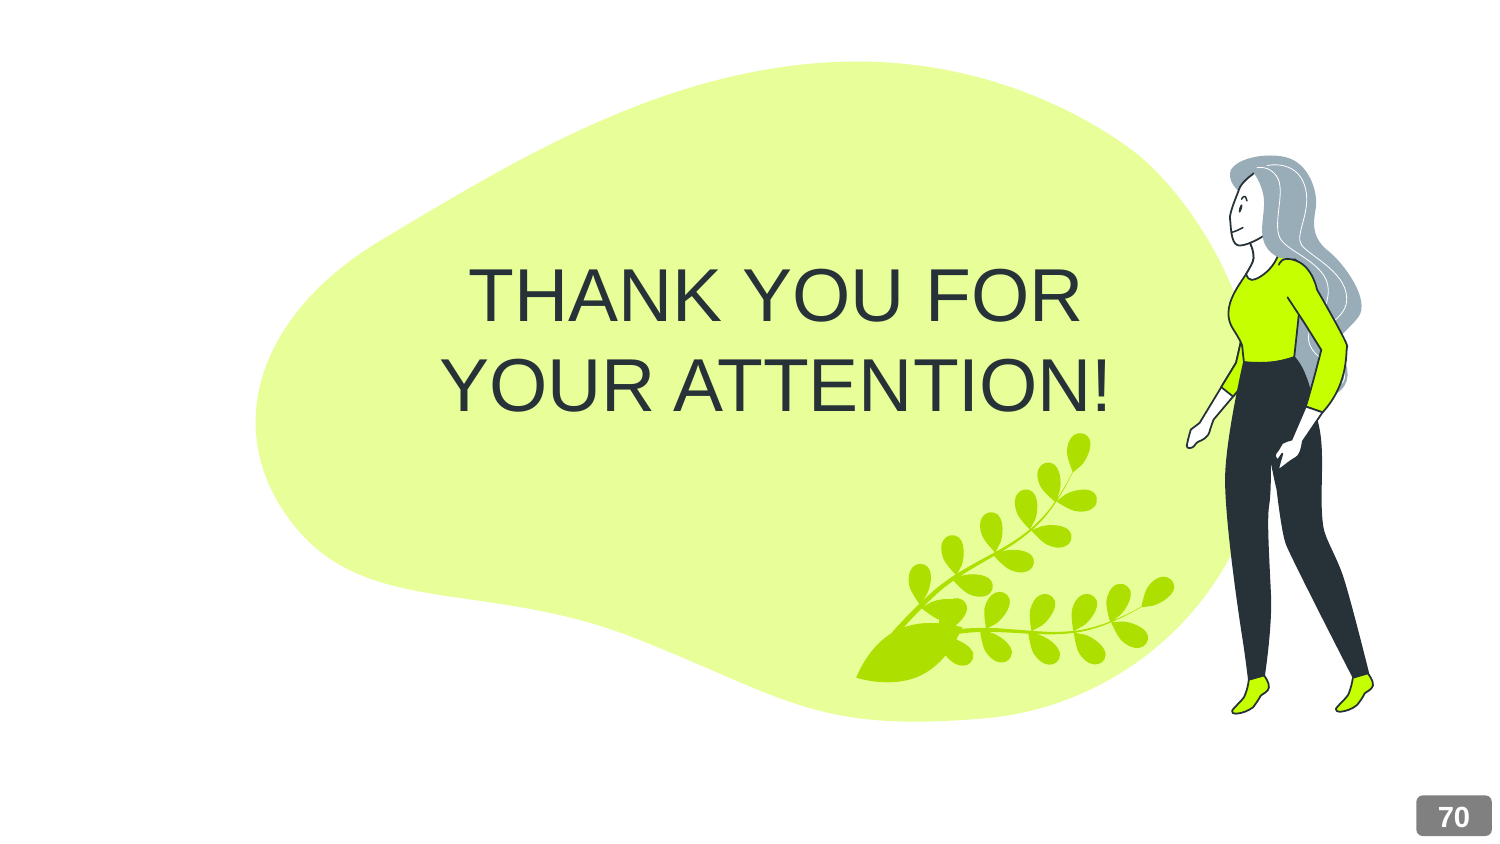

# THANK YOU FOR YOUR ATTENTION!

70